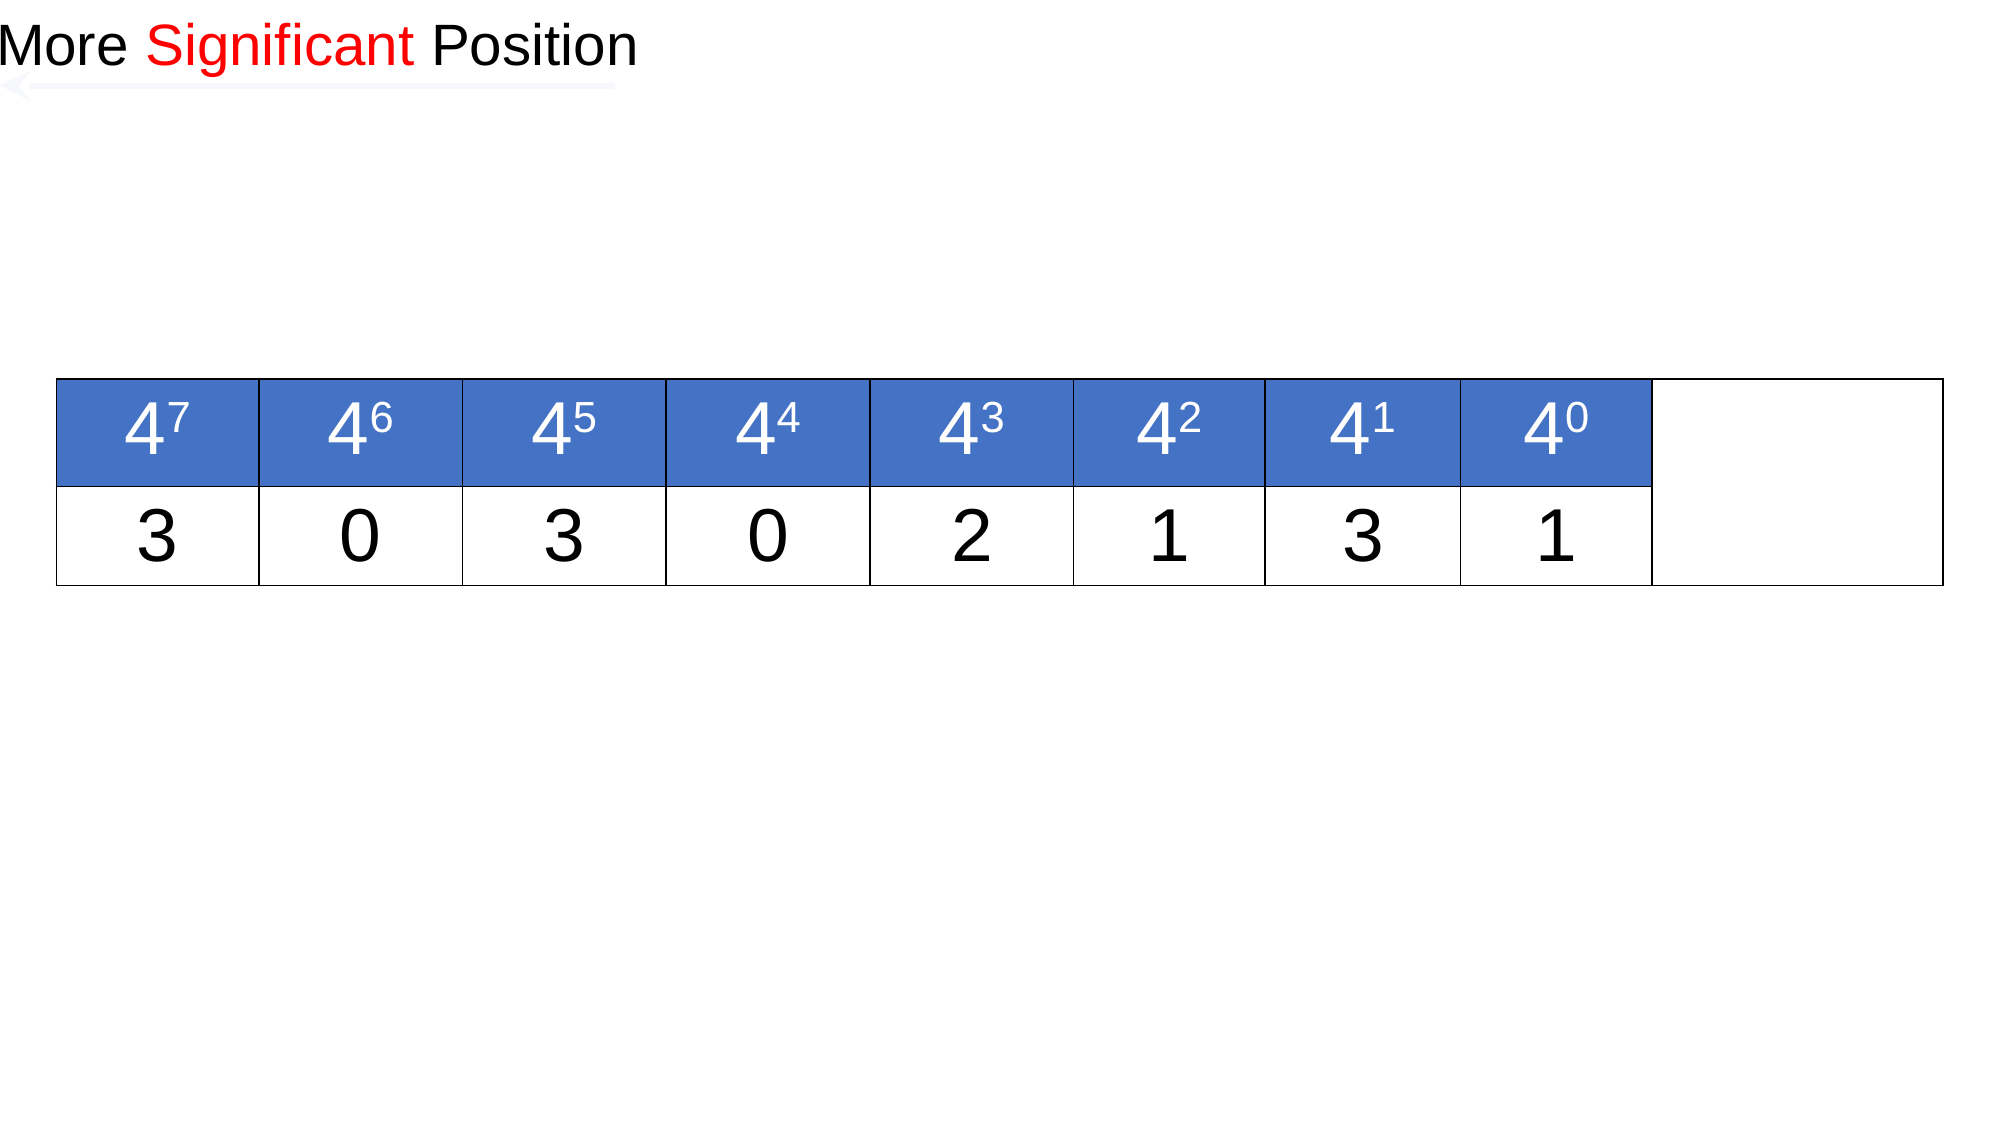

More Significant Position
| 47 | 46 | 45 | 44 | 43 | 42 | 41 | 40 |  |
| --- | --- | --- | --- | --- | --- | --- | --- | --- |
| 3 | 0 | 3 | 0 | 2 | 1 | 3 | 1 |  |